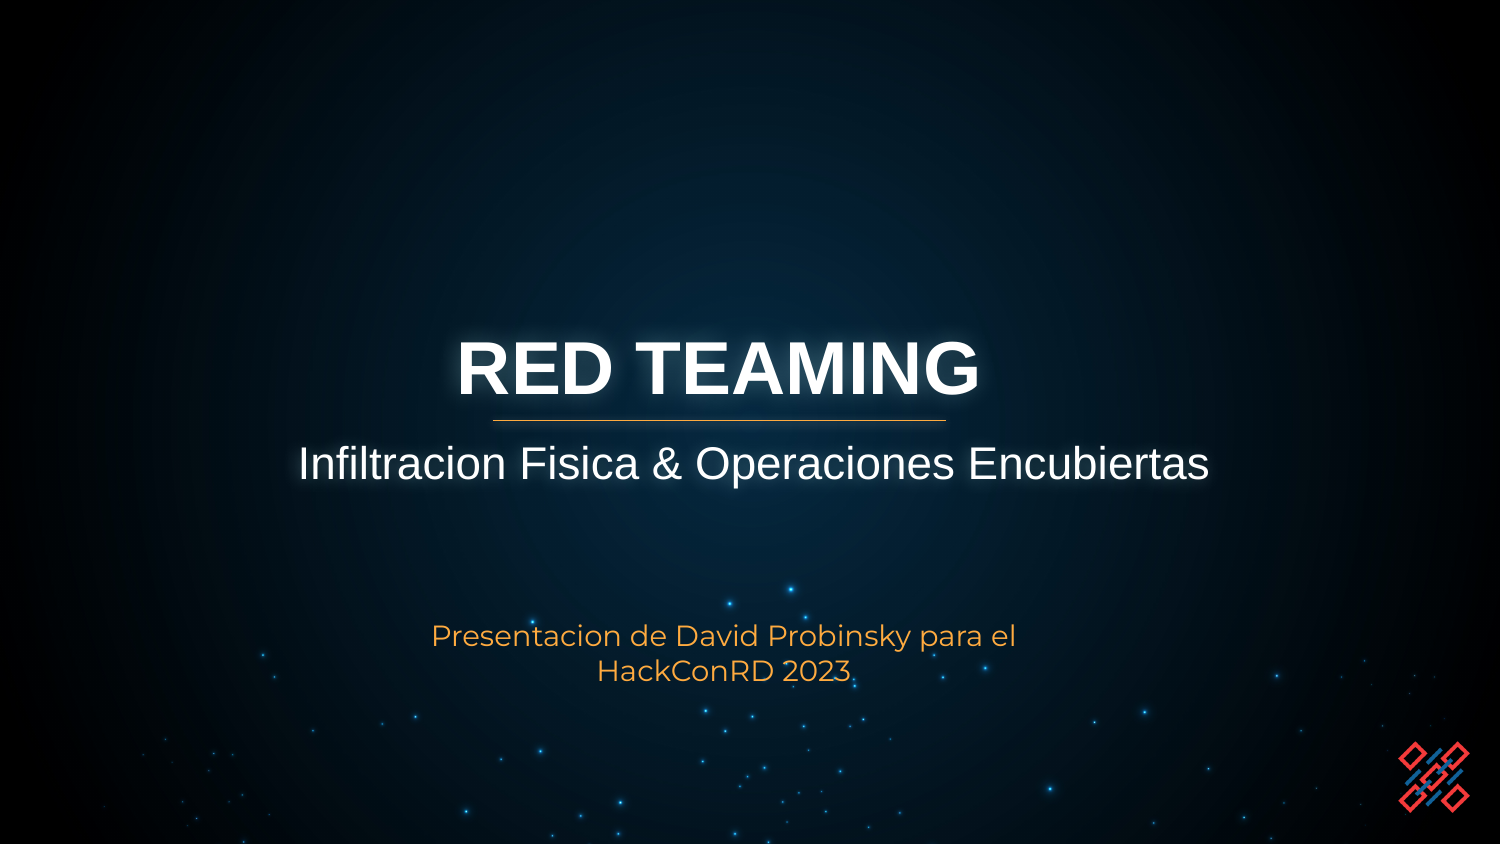

# RED TEAMING
Infiltracion Fisica & Operaciones Encubiertas
Presentacion de David Probinsky para el HackConRD 2023